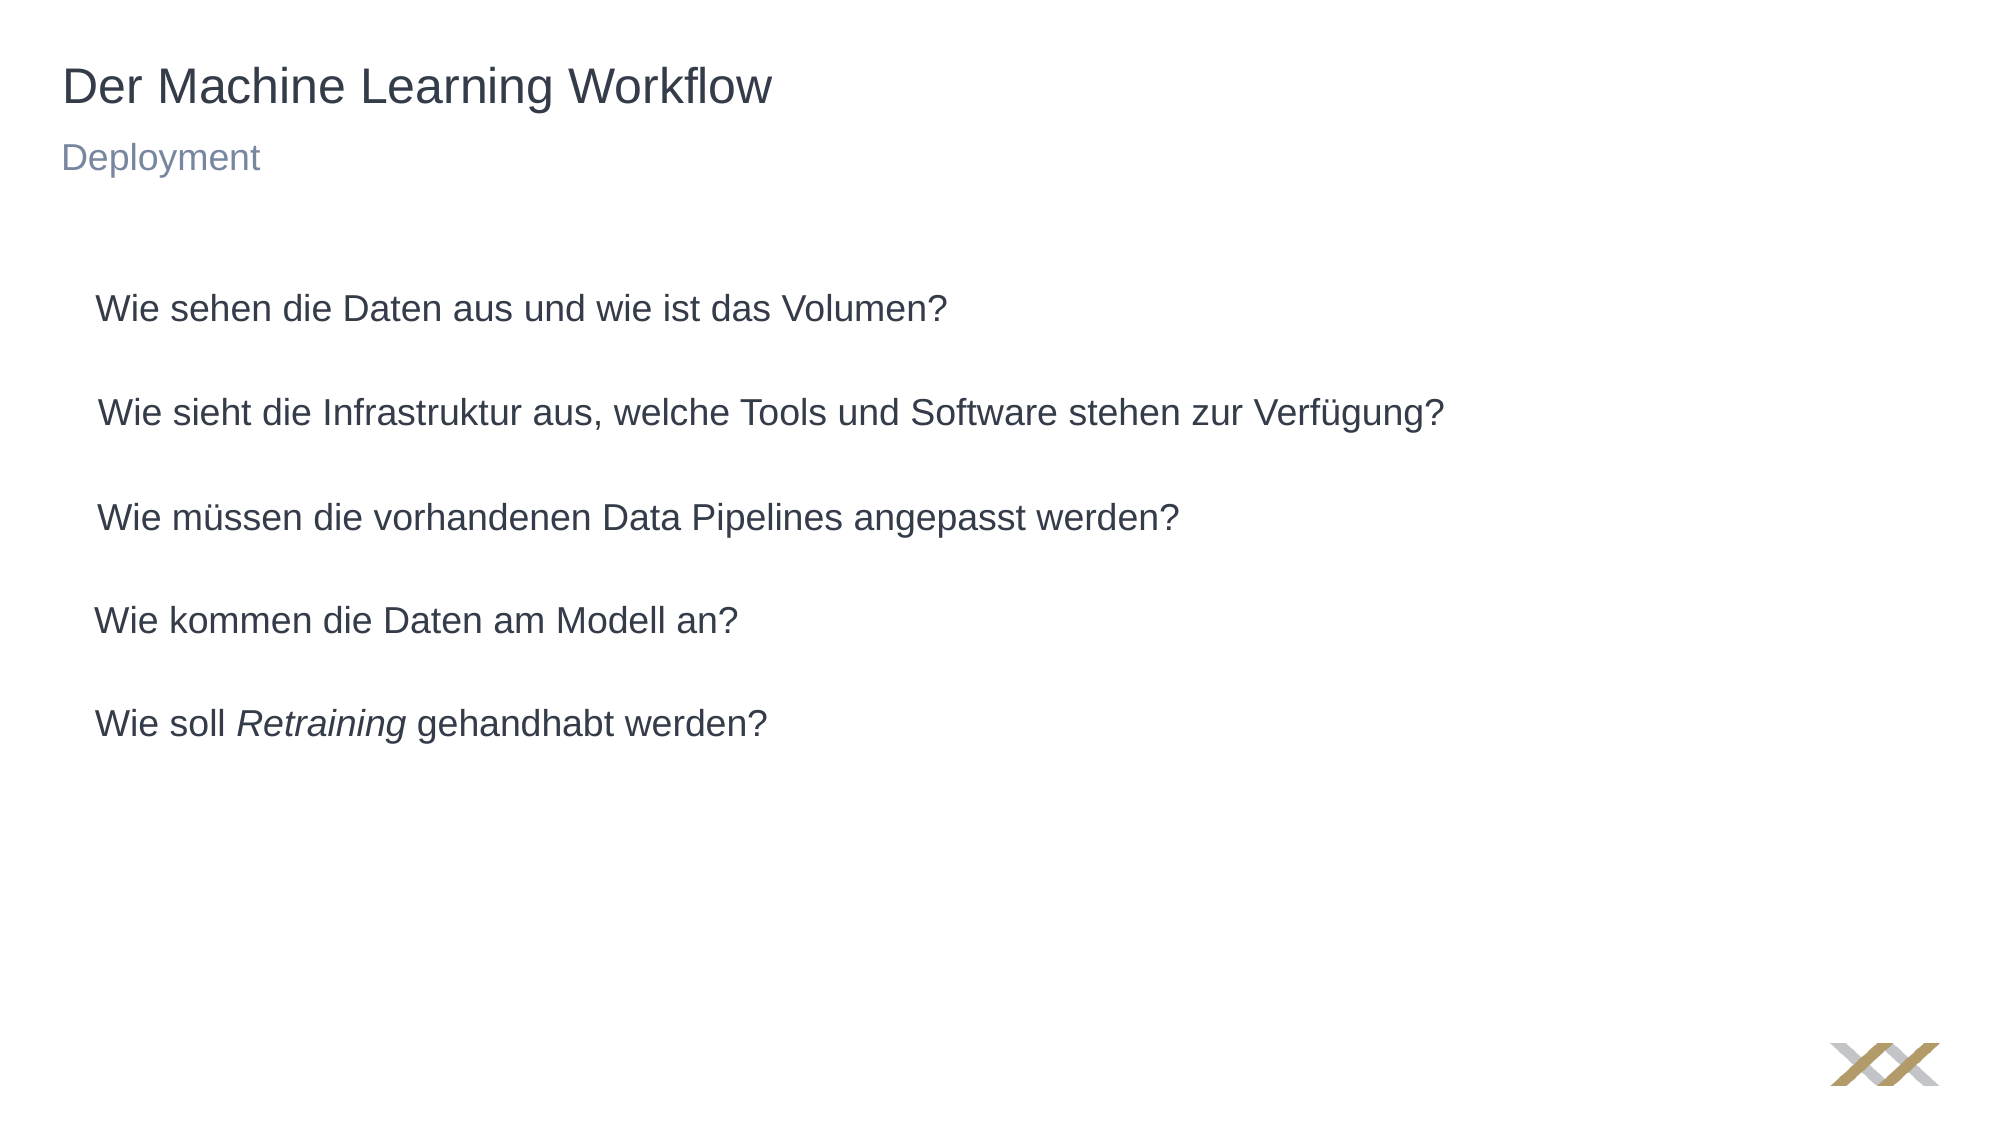

# Der Machine Learning Workflow
Deployment
Wie sehen die Daten aus und wie ist das Volumen?
Wie sieht die Infrastruktur aus, welche Tools und Software stehen zur Verfügung?
Wie müssen die vorhandenen Data Pipelines angepasst werden?
Wie kommen die Daten am Modell an?
Wie soll Retraining gehandhabt werden?